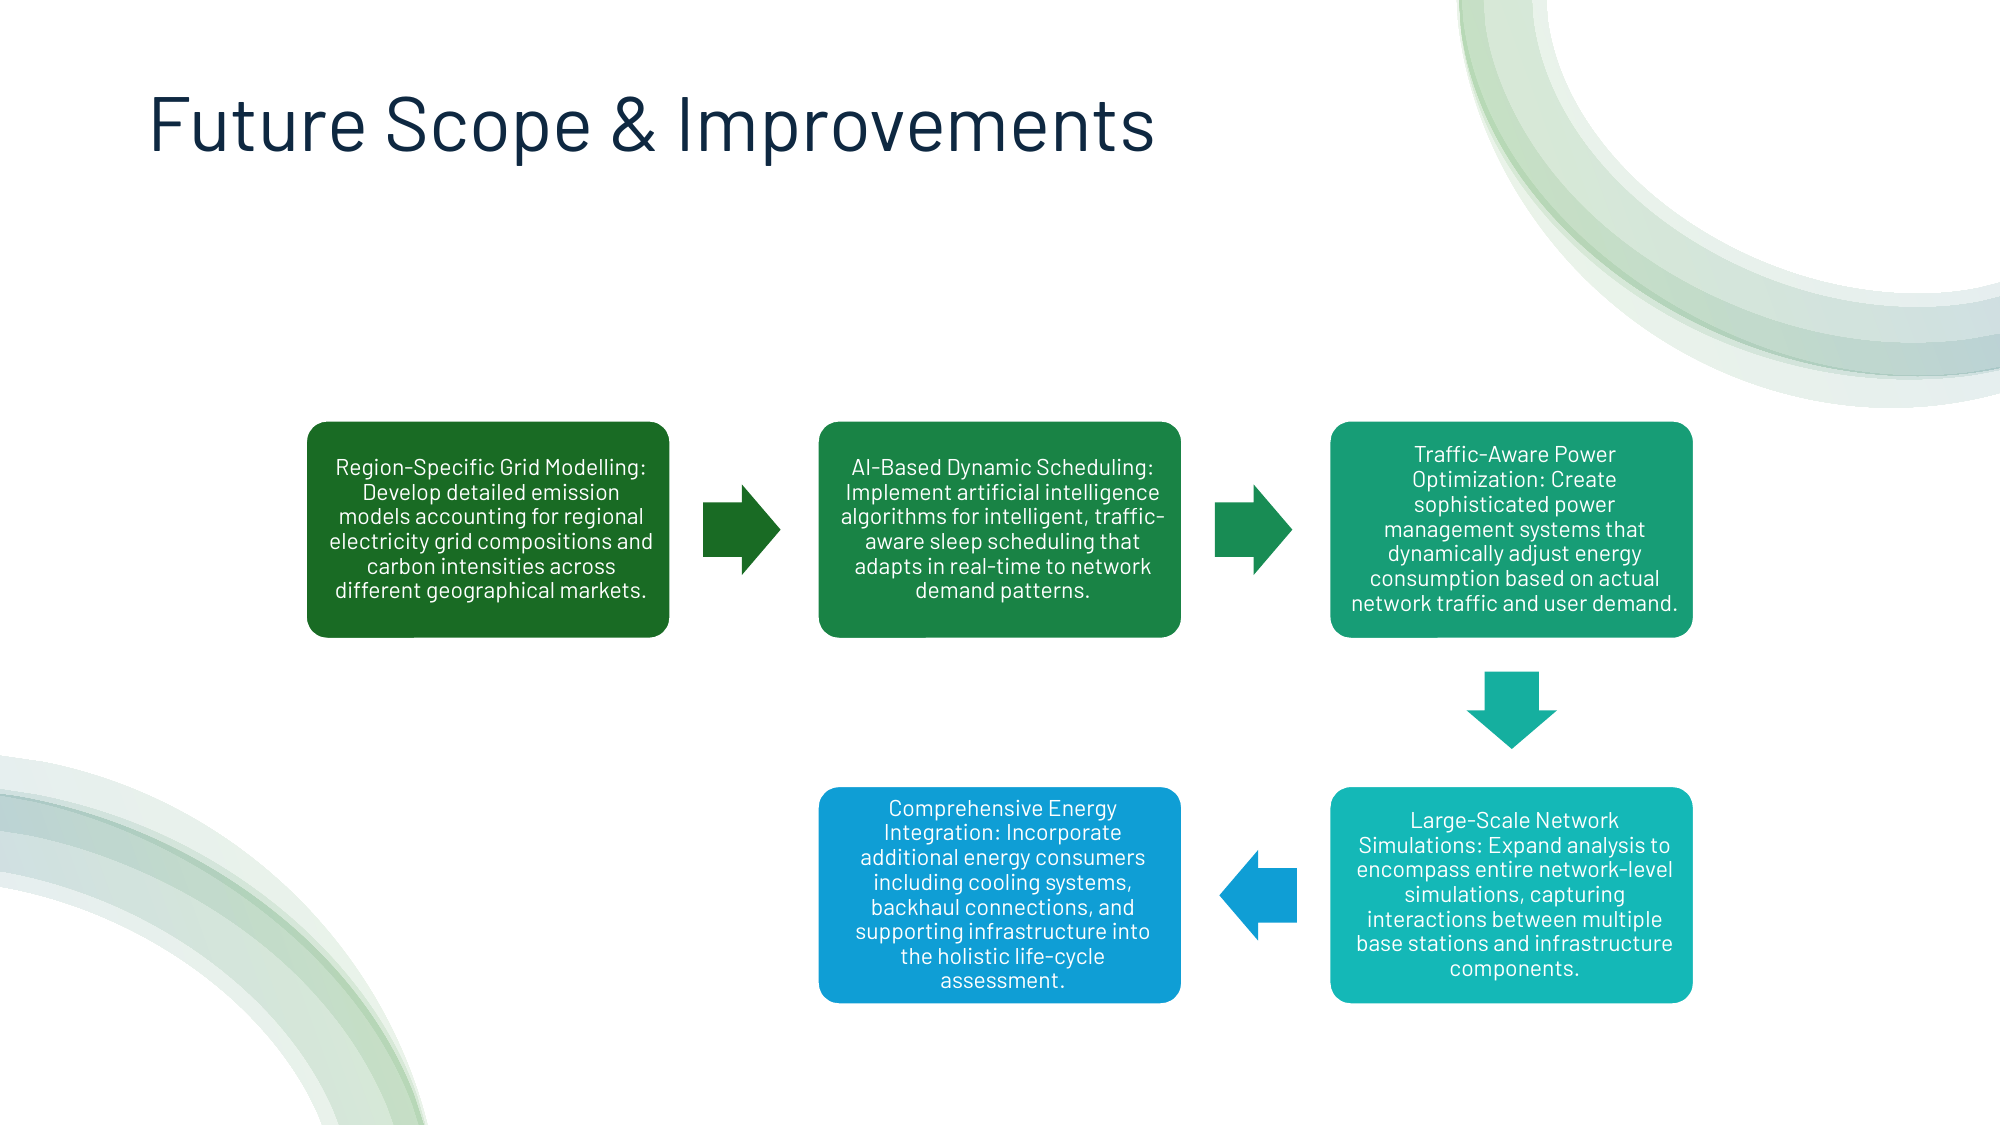

# Future Scope & Improvements
Region-Specific Grid Modelling: Develop detailed emission models accounting for regional electricity grid compositions and carbon intensities across different geographical markets.

AI-Based Dynamic Scheduling: Implement artificial intelligence algorithms for intelligent, traffic-aware sleep scheduling that adapts in real-time to network demand patterns.

Traffic-Aware Power Optimization: Create sophisticated power management systems that dynamically adjust energy consumption based on actual network traffic and user demand.

Large-Scale Network Simulations: Expand analysis to encompass entire network-level simulations, capturing interactions between multiple base stations and infrastructure components.

Comprehensive Energy Integration: Incorporate additional energy consumers including cooling systems, backhaul connections, and supporting infrastructure into the holistic life-cycle assessment.